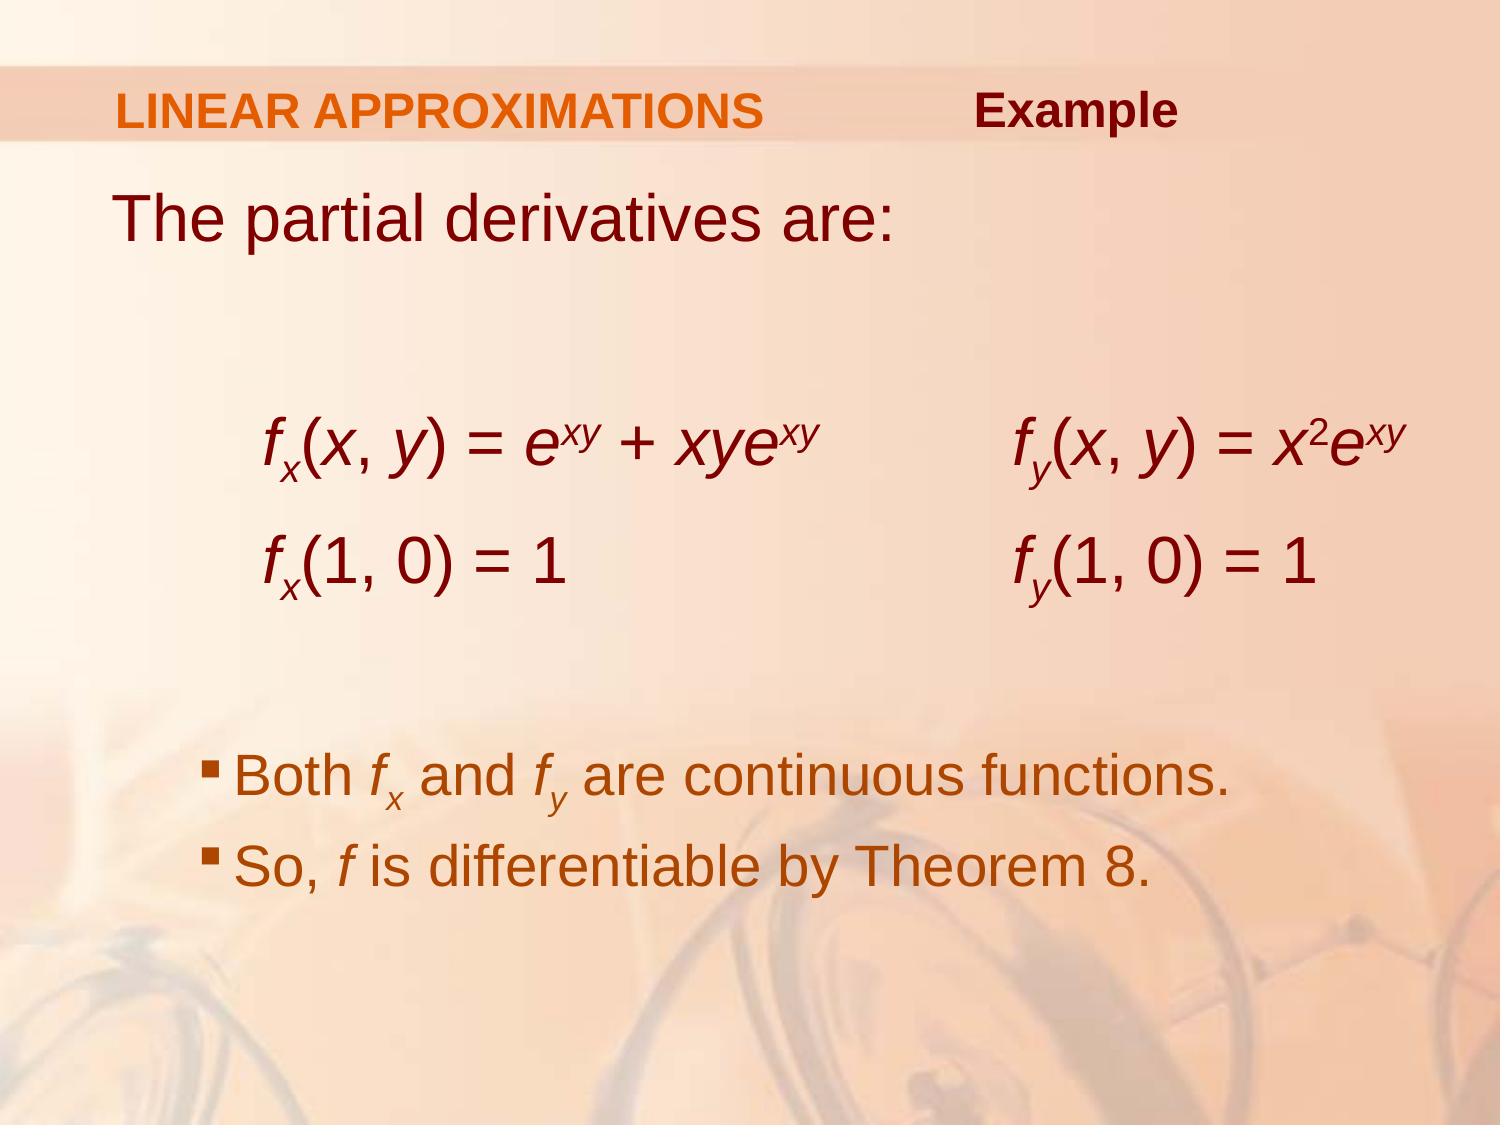

# LINEAR APPROXIMATIONS
Example
The partial derivatives are:
	fx(x, y) = exy + xyexy		fy(x, y) = x2exy
	fx(1, 0) = 1			fy(1, 0) = 1

Both fx and fy are continuous functions.
So, f is differentiable by Theorem 8.